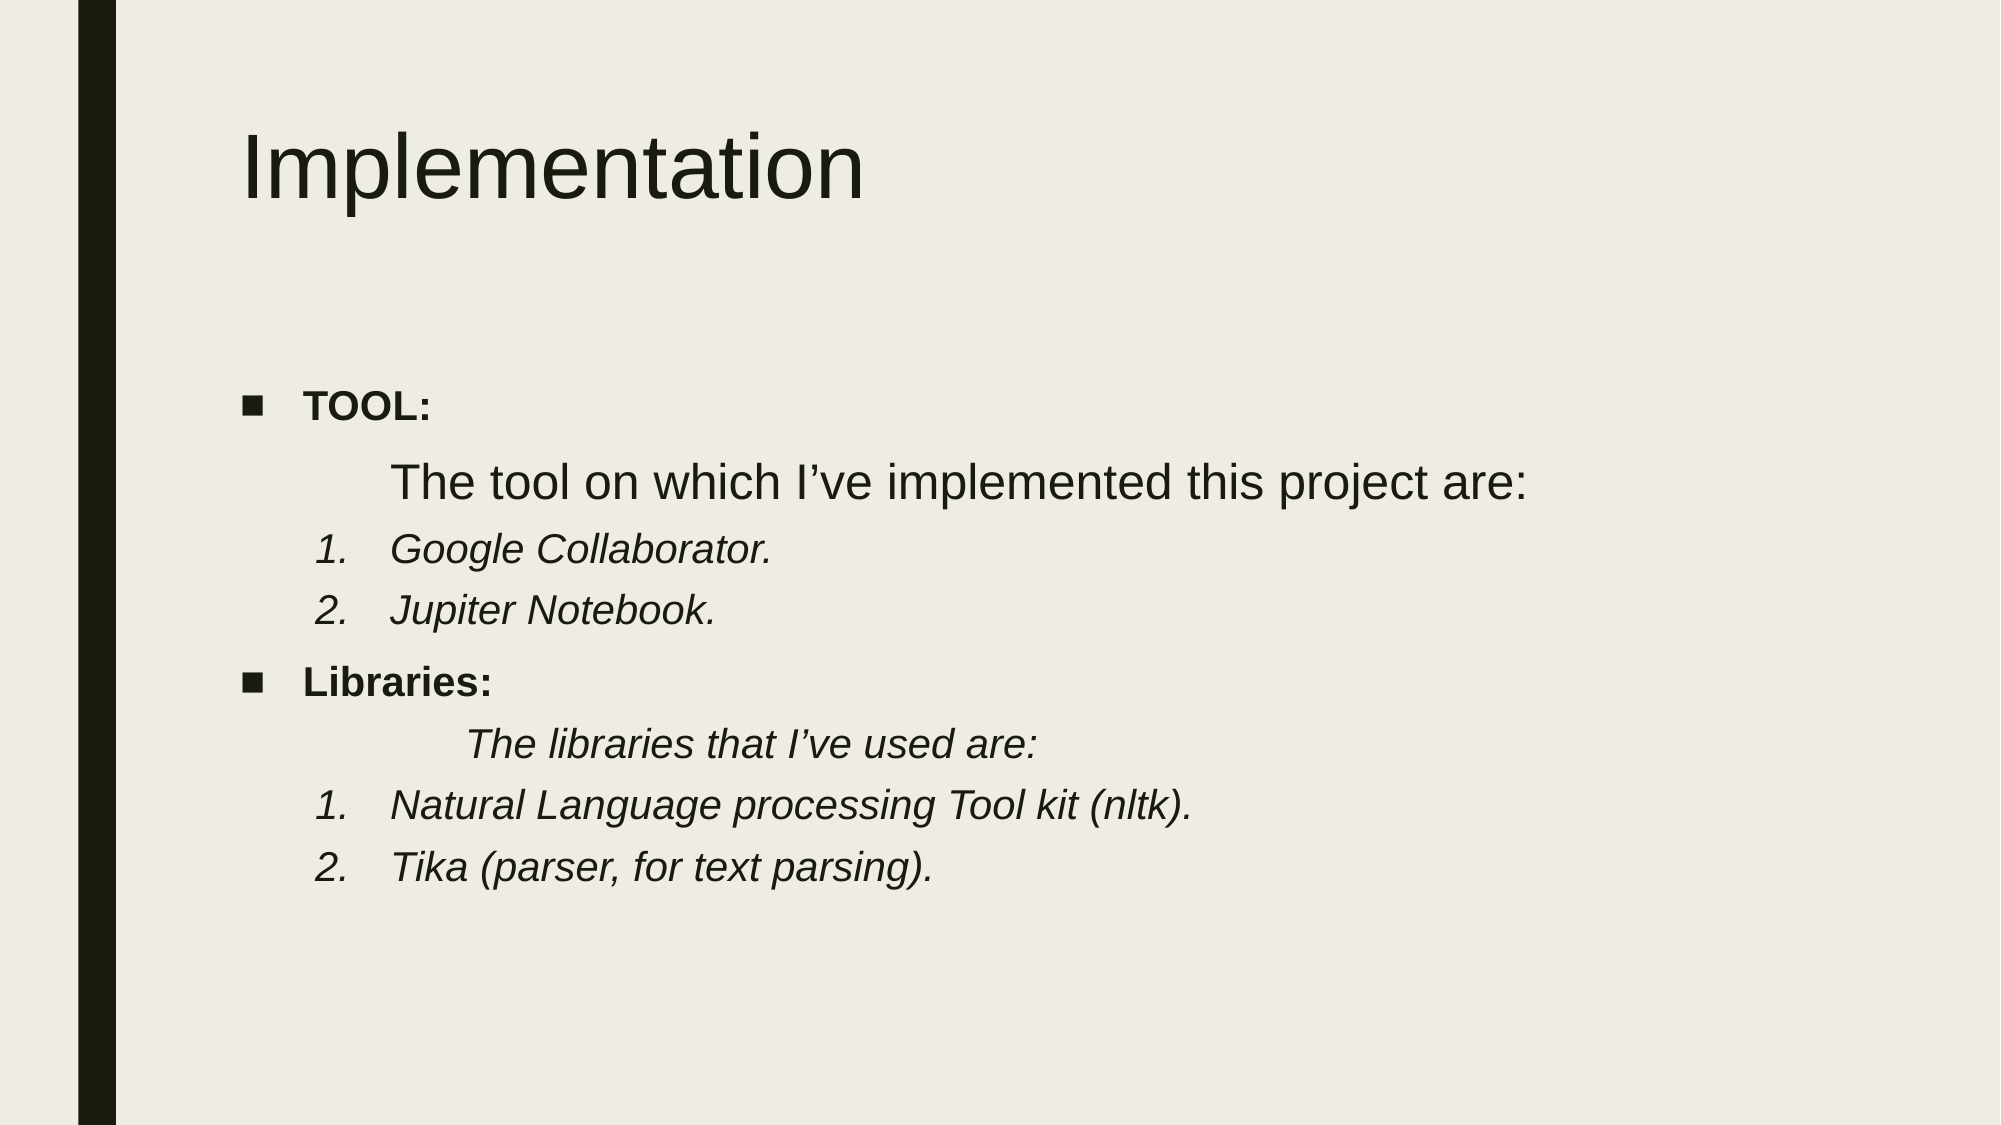

# Implementation
TOOL:
	The tool on which I’ve implemented this project are:
Google Collaborator.
Jupiter Notebook.
Libraries:
	The libraries that I’ve used are:
Natural Language processing Tool kit (nltk).
Tika (parser, for text parsing).